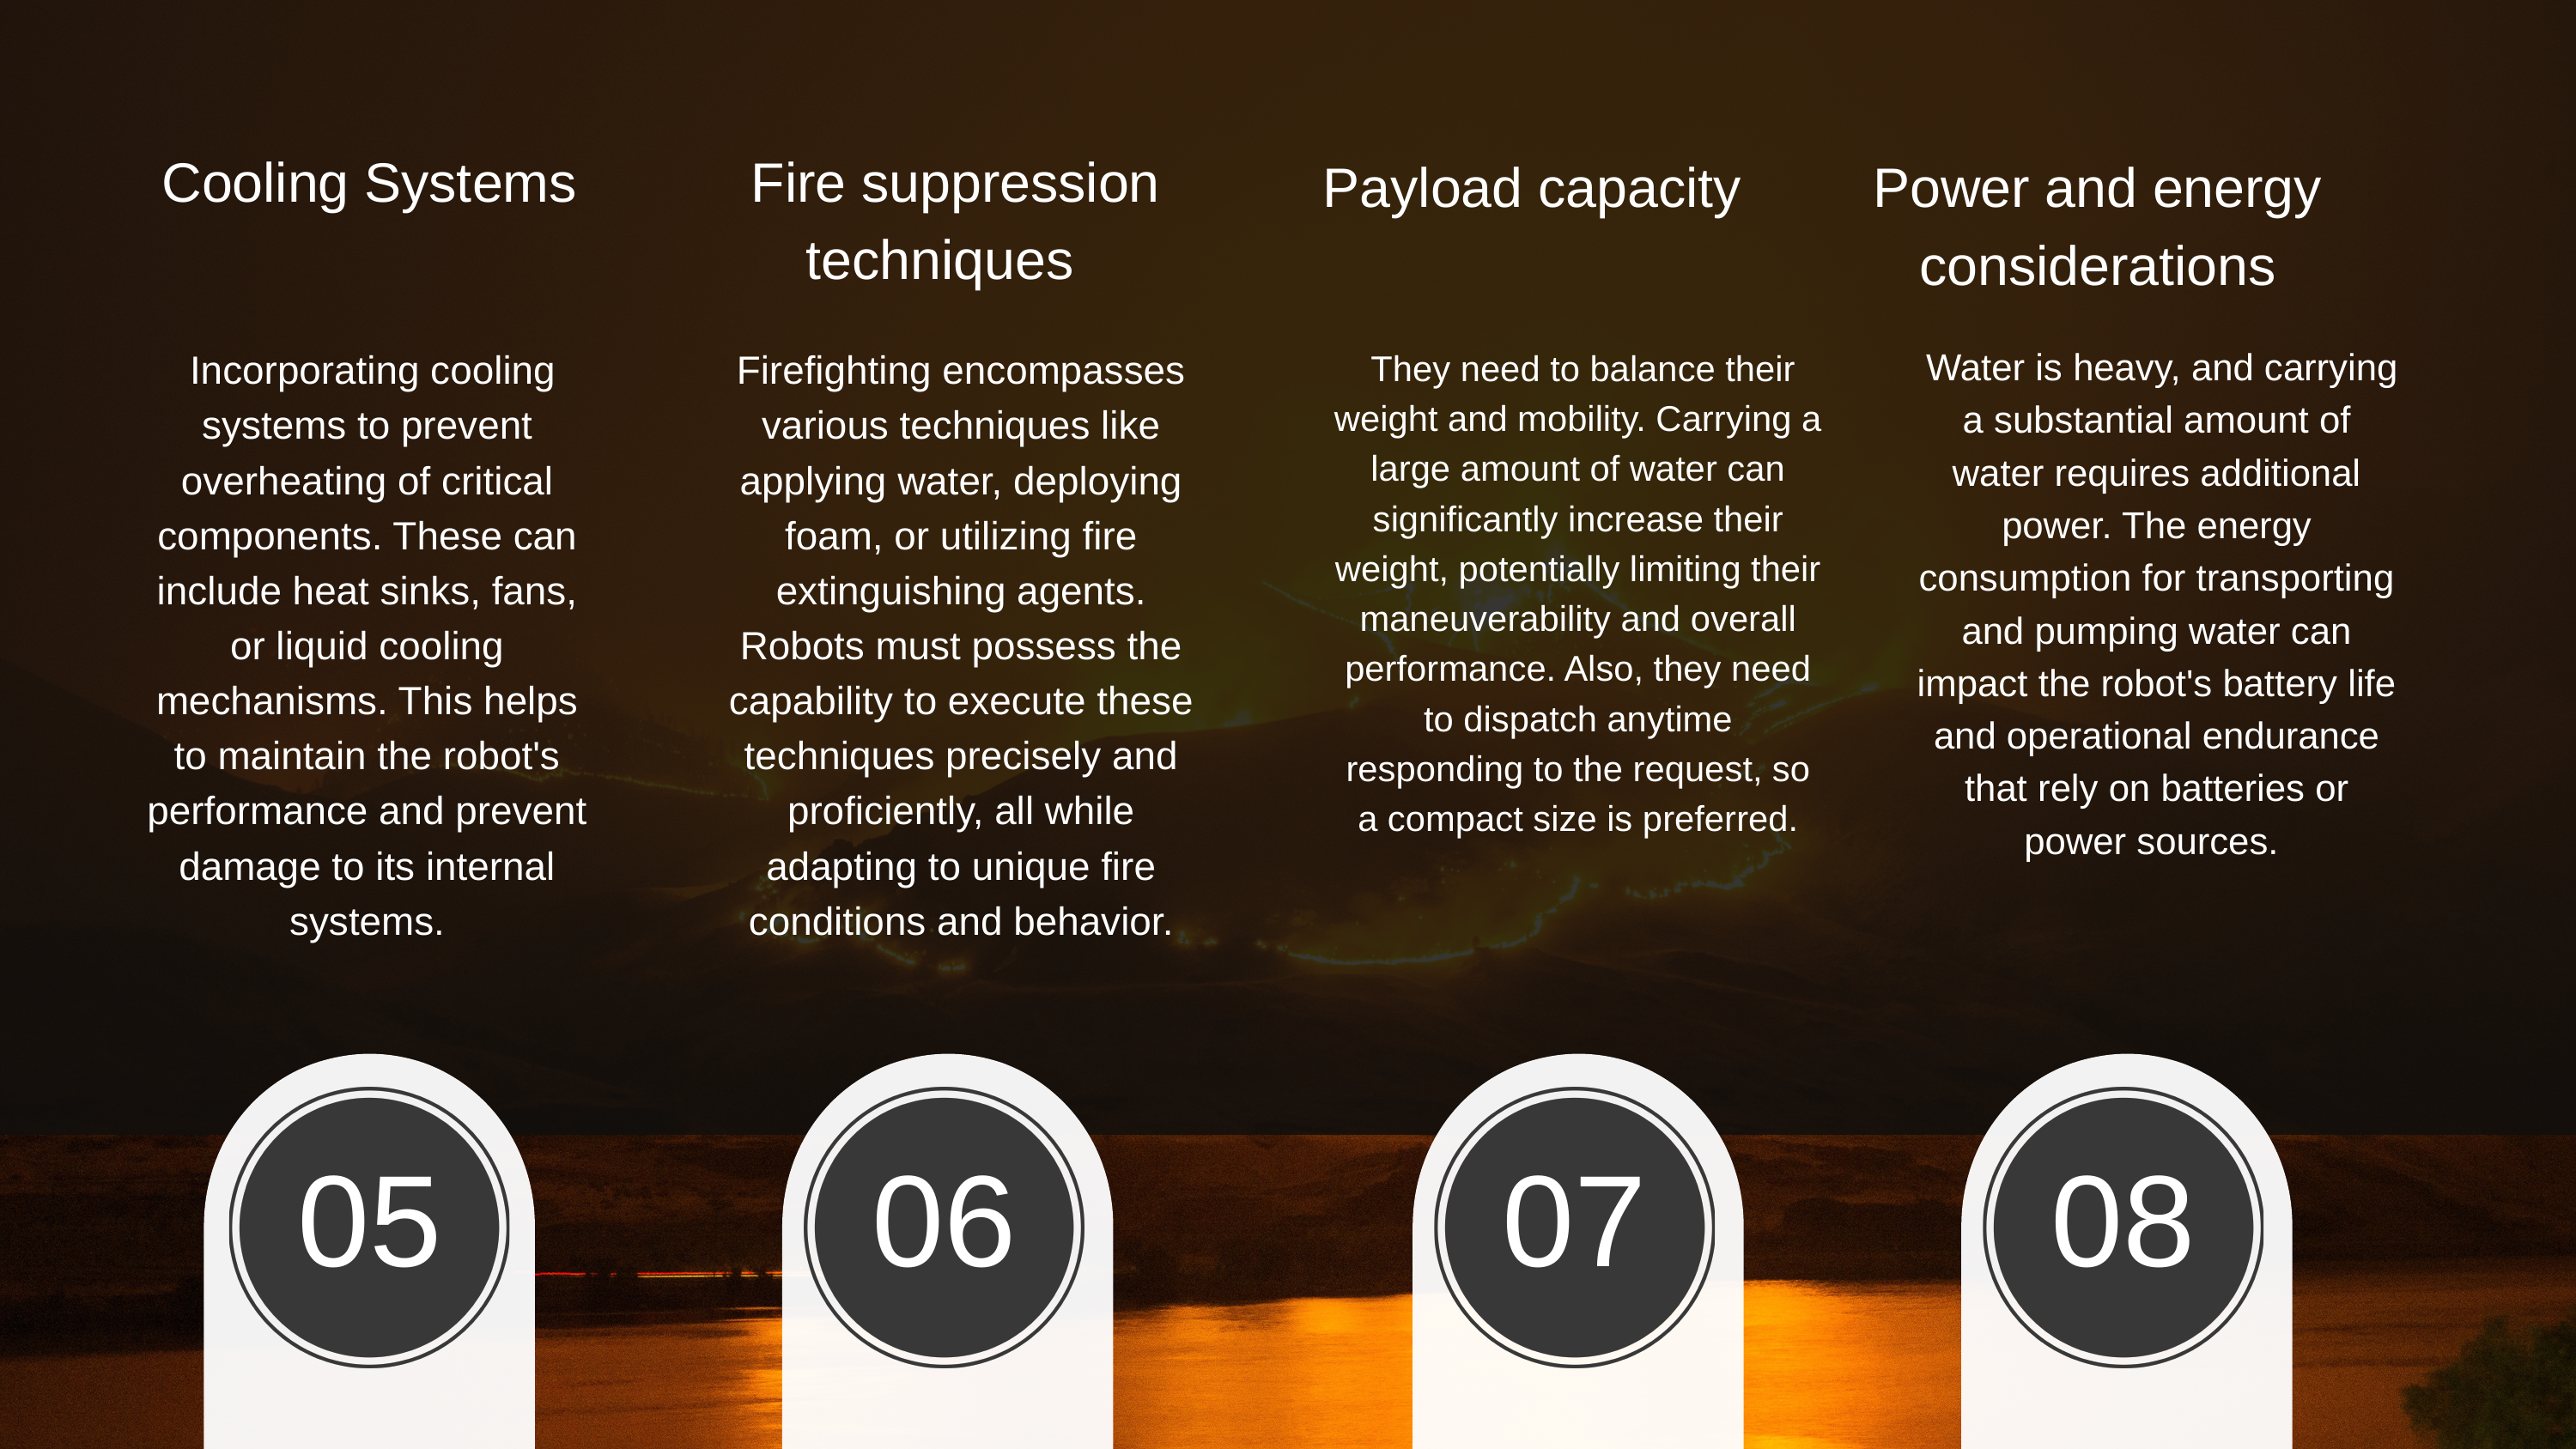

Cooling Systems
 Fire suppression techniques
Payload capacity
Power and energy considerations
 Water is heavy, and carrying a substantial amount of water requires additional power. The energy consumption for transporting and pumping water can impact the robot's battery life and operational endurance that rely on batteries or power sources.
 Incorporating cooling systems to prevent overheating of critical components. These can include heat sinks, fans, or liquid cooling mechanisms. This helps to maintain the robot's performance and prevent damage to its internal systems.
Firefighting encompasses various techniques like applying water, deploying foam, or utilizing fire extinguishing agents. Robots must possess the capability to execute these techniques precisely and proficiently, all while adapting to unique fire conditions and behavior.
 They need to balance their weight and mobility. Carrying a large amount of water can significantly increase their weight, potentially limiting their maneuverability and overall performance. Also, they need to dispatch anytime responding to the request, so a compact size is preferred.

05

06

07

08